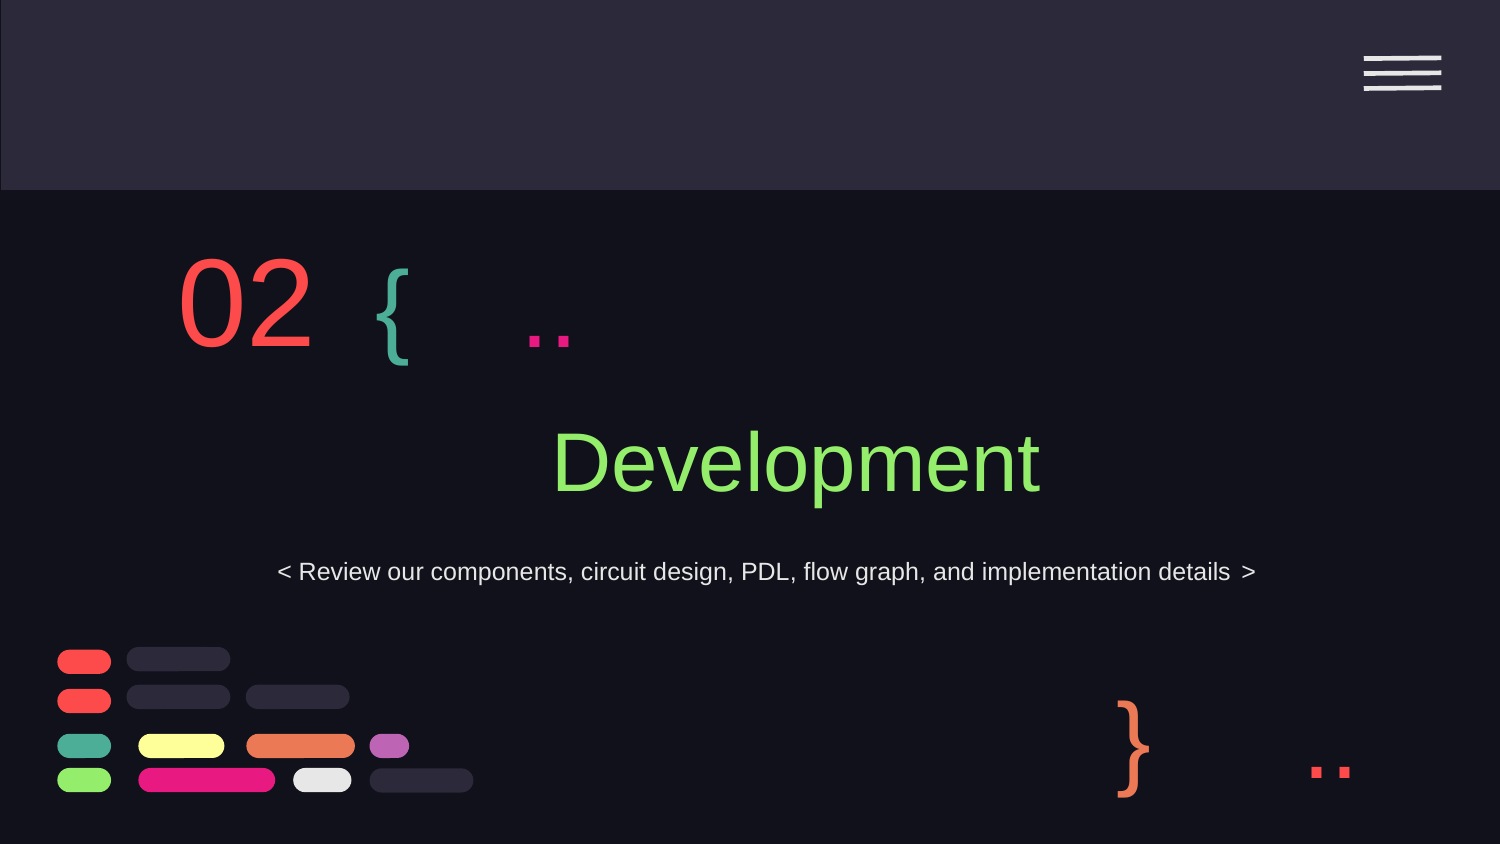

02
{
..
# Development
< Review our components, circuit design, PDL, flow graph, and implementation details >

}
..